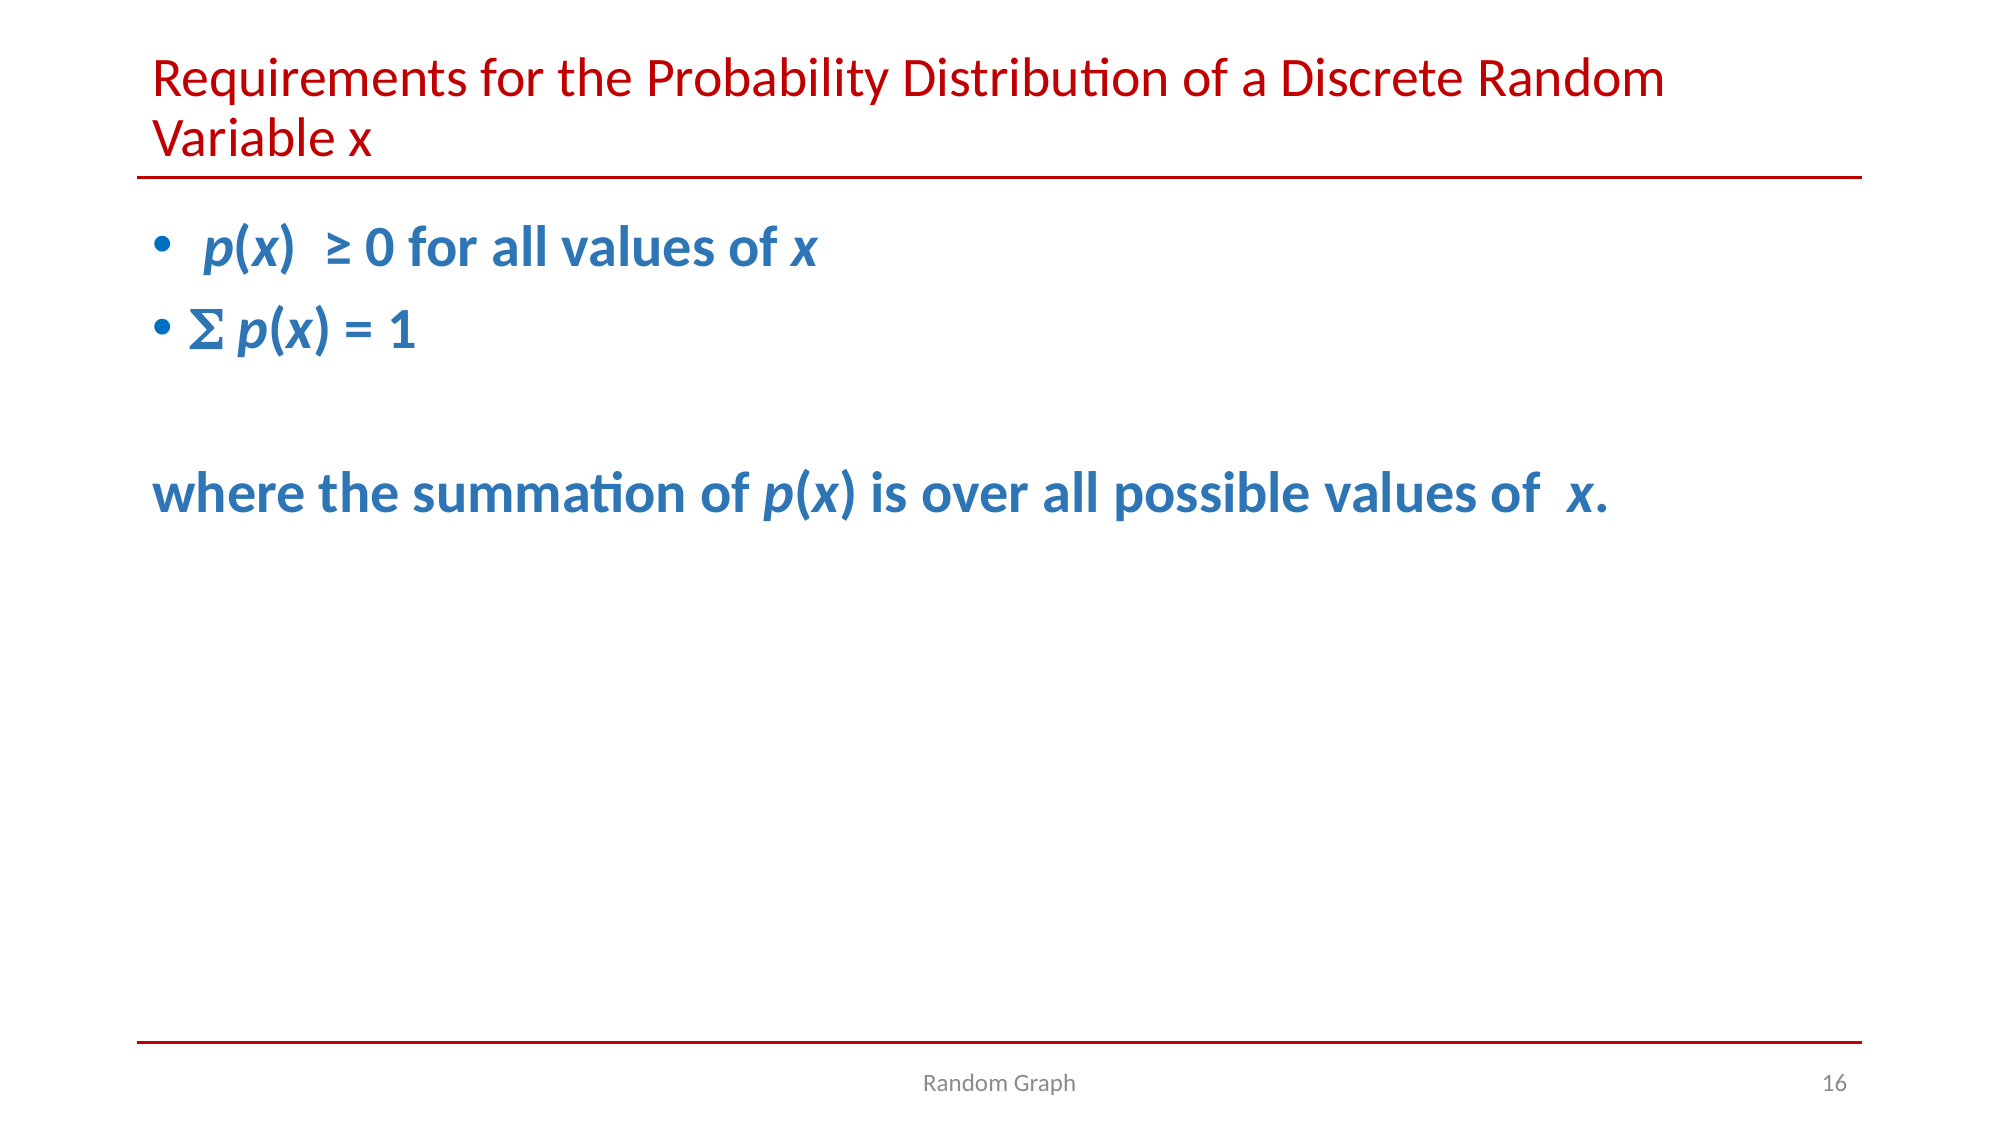

# Requirements for the Probability Distribution of a Discrete Random Variable x
 p(x)  ≥ 0 for all values of x
Σ p(x) = 1

where the summation of p(x) is over all possible values of  x.
Random Graph
16